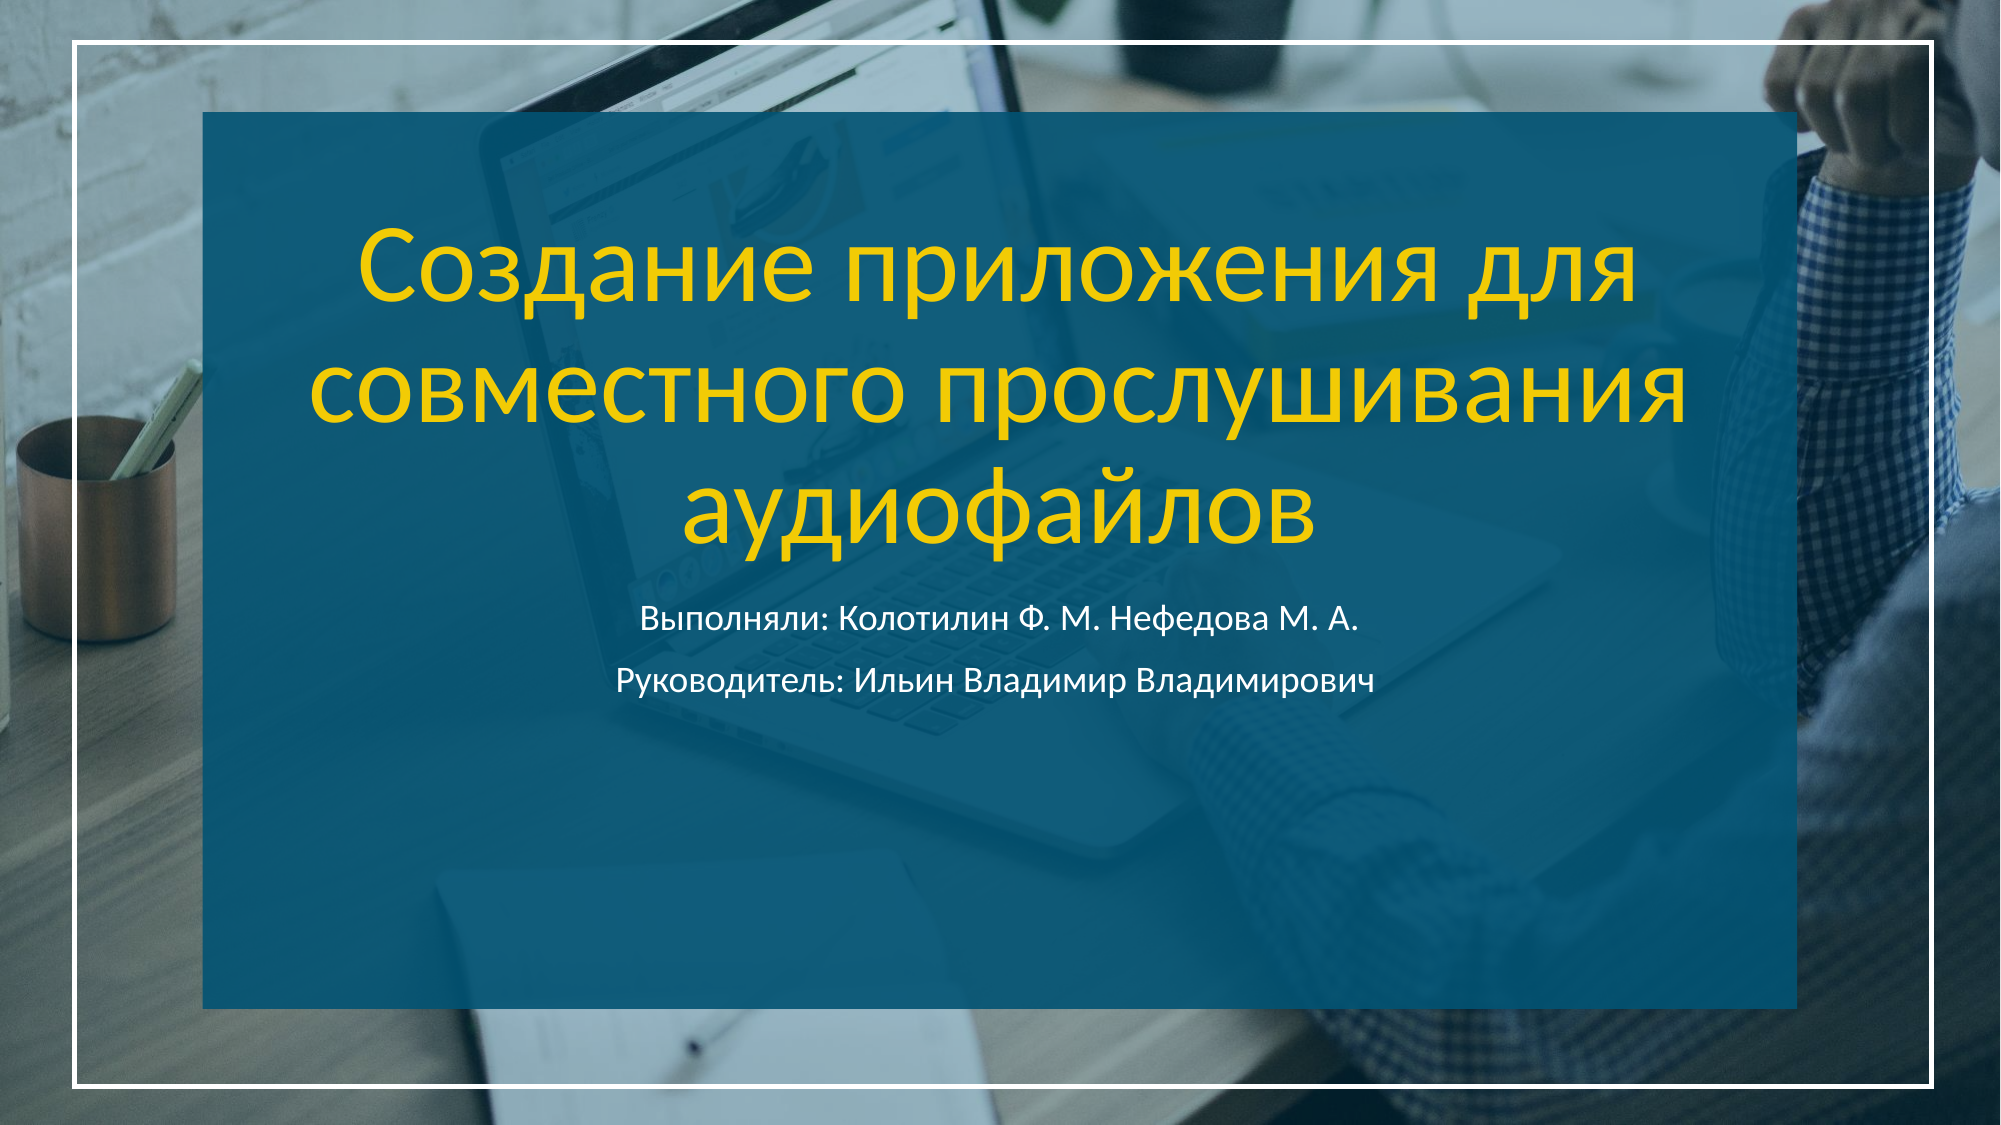

# Создание приложения для совместного прослушивания аудиофайлов
Выполняли: Колотилин Ф. М. Нефедова М. А.
Руководитель: Ильин Владимир Владимирович